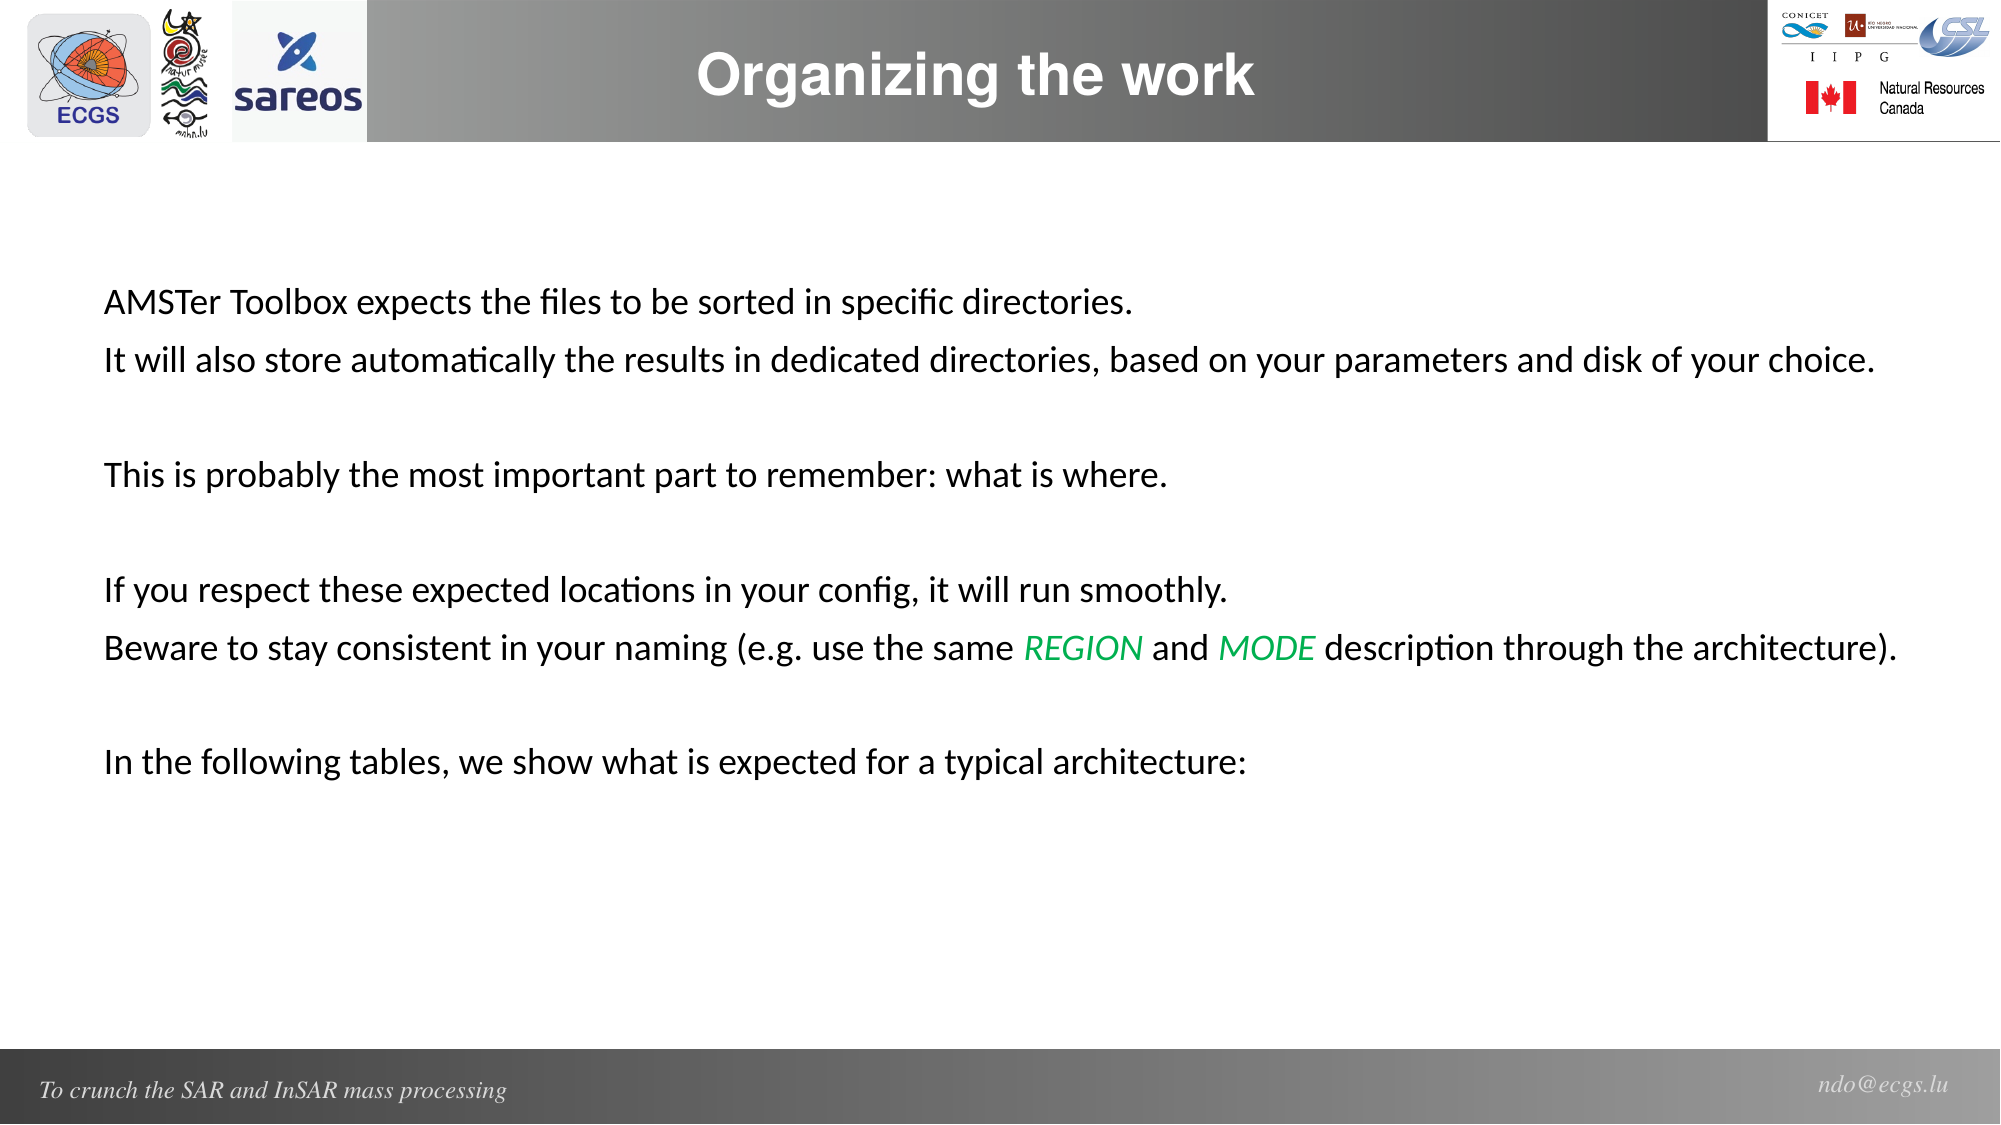

Organizing the work
AMSTer Toolbox expects the files to be sorted in specific directories.
It will also store automatically the results in dedicated directories, based on your parameters and disk of your choice.

This is probably the most important part to remember: what is where.

If you respect these expected locations in your config, it will run smoothly.
Beware to stay consistent in your naming (e.g. use the same REGION and MODE description through the architecture).

In the following tables, we show what is expected for a typical architecture: